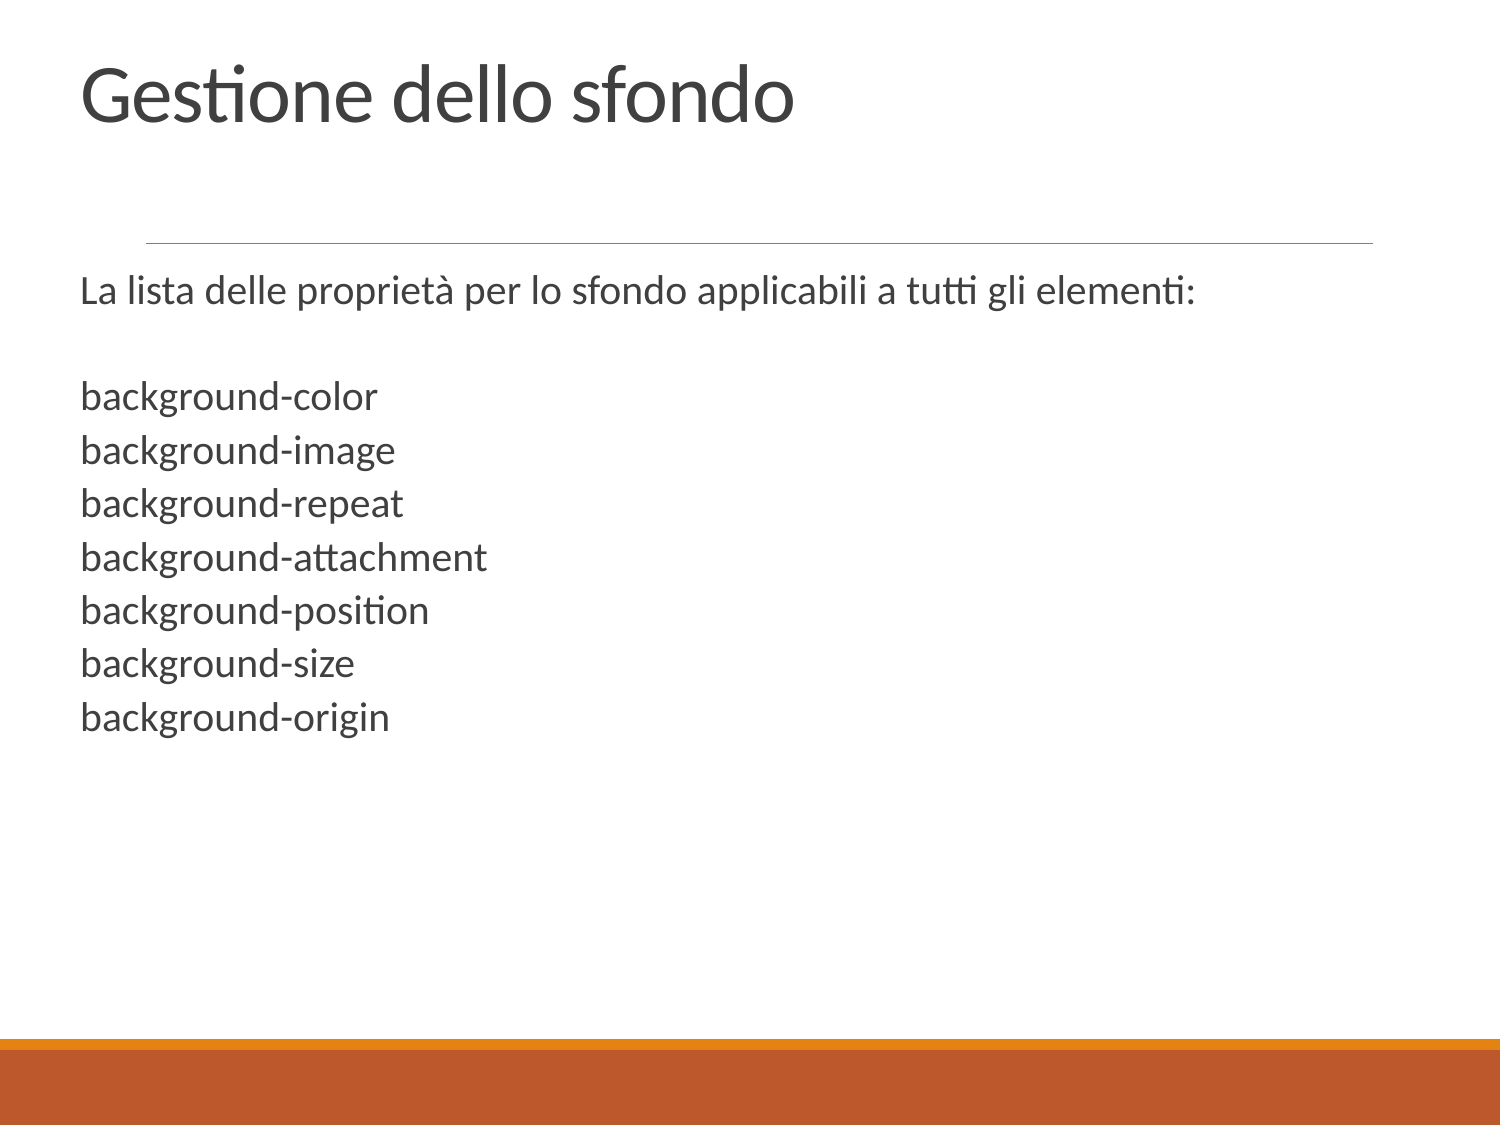

# Gestione dello sfondo
La lista delle proprietà per lo sfondo applicabili a tutti gli elementi:

background-color
background-image
background-repeat
background-attachment
background-position
background-size
background-origin